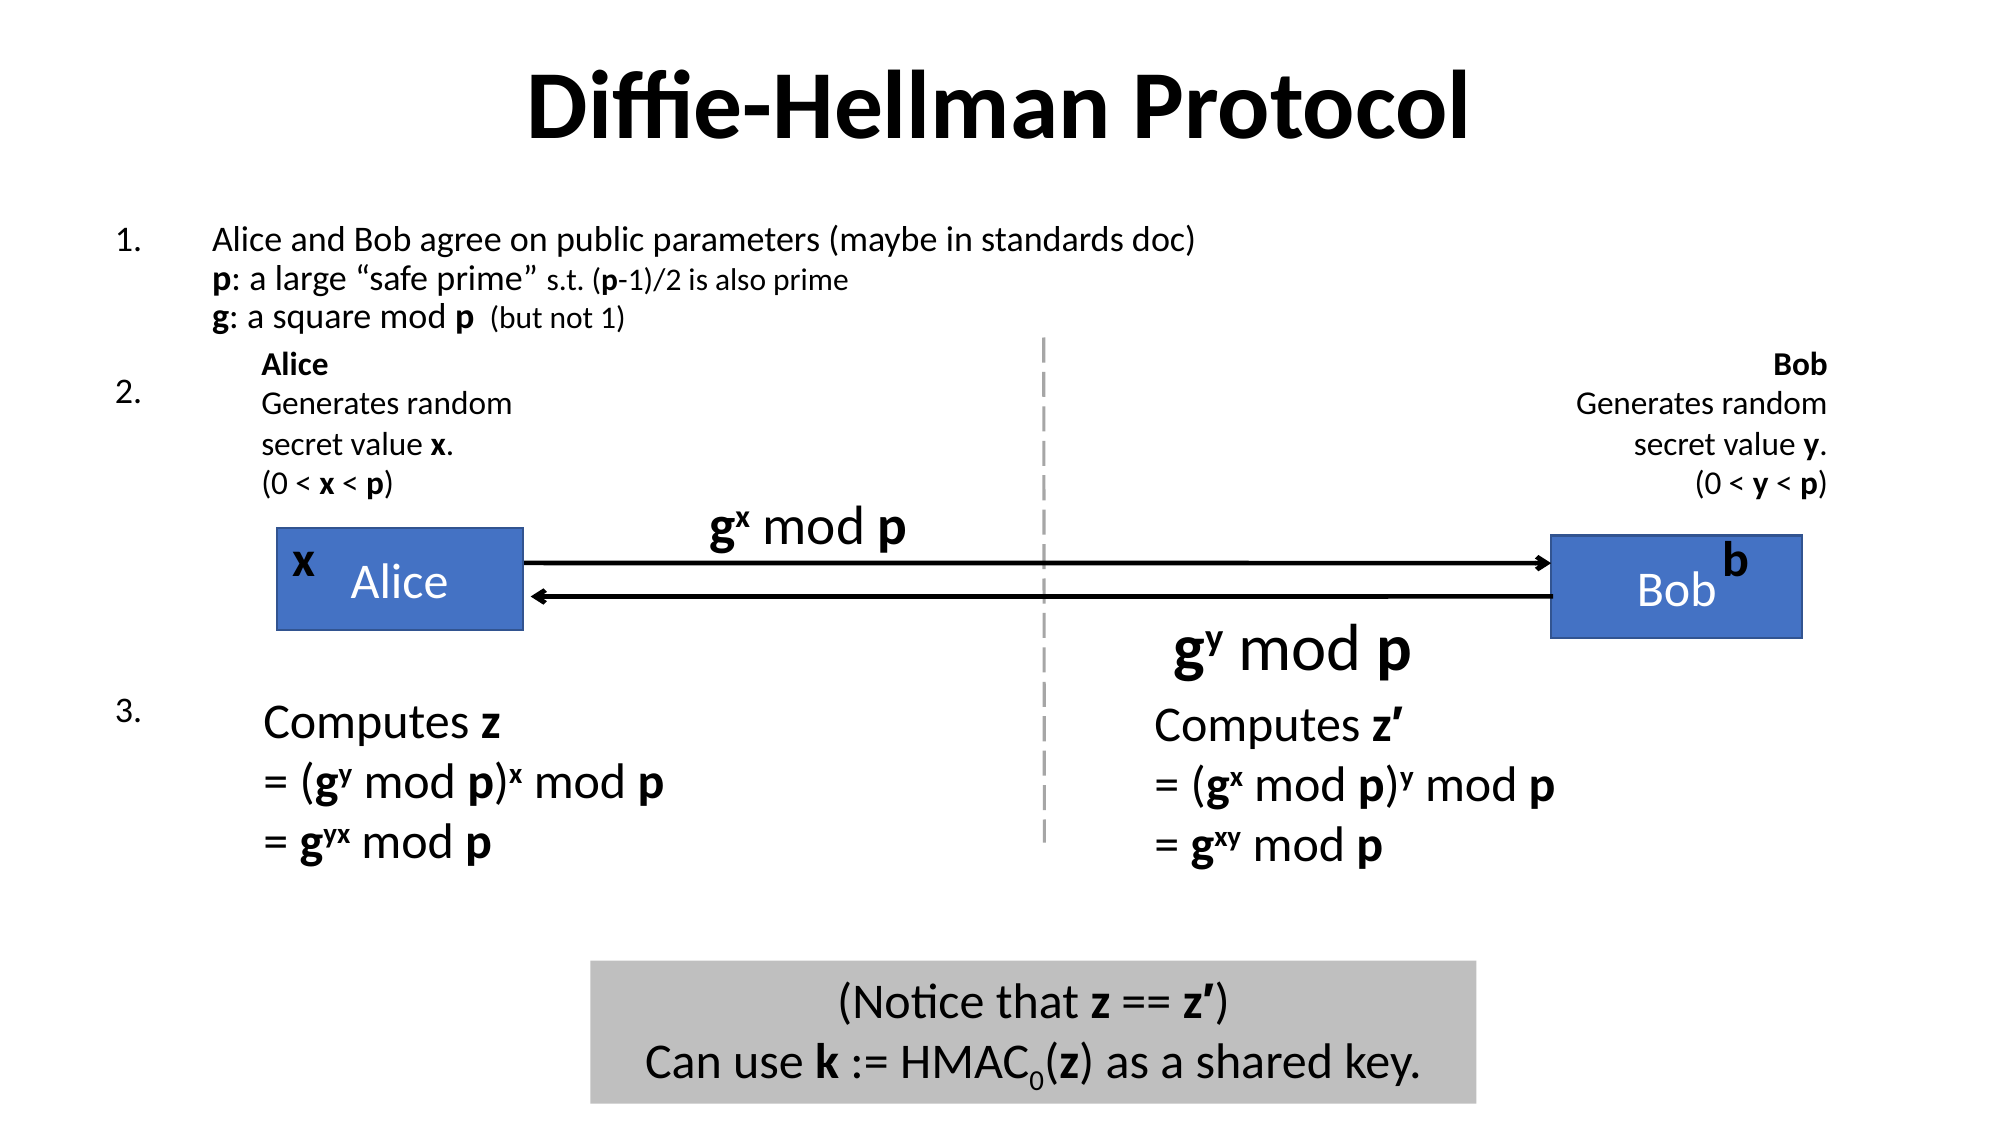

Diffie-Hellman Protocol

Alice and Bob agree on public parameters (maybe in standards doc)
p: a large “safe prime” s.t. (p-1)/2 is also prime
g: a square mod p  (but not 1)

Alice
Generates random
secret value x.
(0 < x < p)
Bob
Generates random
secret value y.
(0 < y < p)
gx mod p
x
b
Alice
Bob
gy mod p
Computes z
= (gy mod p)x mod p
= gyx mod p
Computes z′
= (gx mod p)y mod p
= gxy mod p
(Notice that z == z′)
Can use k := HMAC0(z) as a shared key.